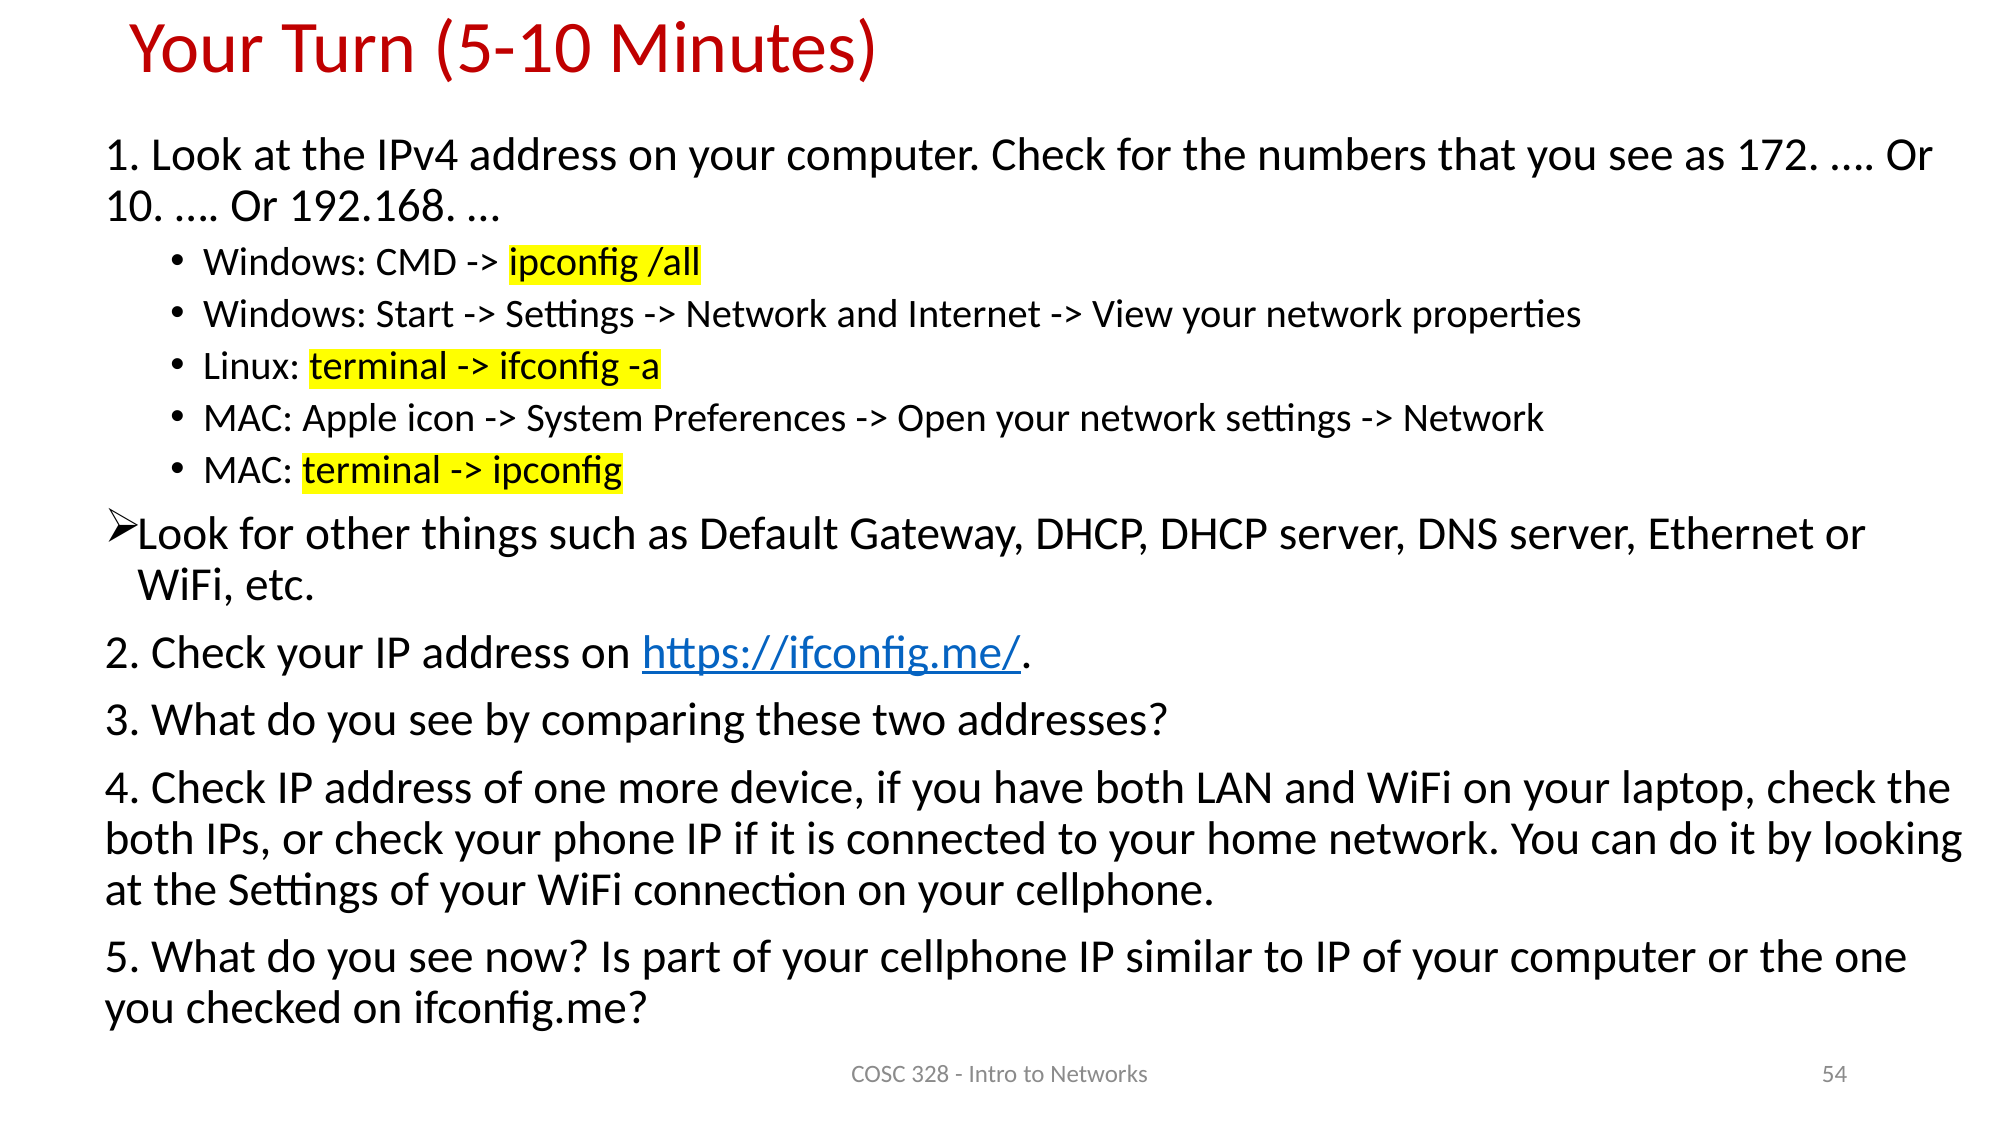

# Your Turn (5-10 Minutes)
1. Look at the IPv4 address on your computer. Check for the numbers that you see as 172. …. Or 10. …. Or 192.168. …
Windows: CMD -> ipconfig /all
Windows: Start -> Settings -> Network and Internet -> View your network properties
Linux: terminal -> ifconfig -a
MAC: Apple icon -> System Preferences -> Open your network settings -> Network
MAC: terminal -> ipconfig
Look for other things such as Default Gateway, DHCP, DHCP server, DNS server, Ethernet or WiFi, etc.
2. Check your IP address on https://ifconfig.me/.
3. What do you see by comparing these two addresses?
4. Check IP address of one more device, if you have both LAN and WiFi on your laptop, check the both IPs, or check your phone IP if it is connected to your home network. You can do it by looking at the Settings of your WiFi connection on your cellphone.
5. What do you see now? Is part of your cellphone IP similar to IP of your computer or the one you checked on ifconfig.me?

COSC 328 - Intro to Networks
54